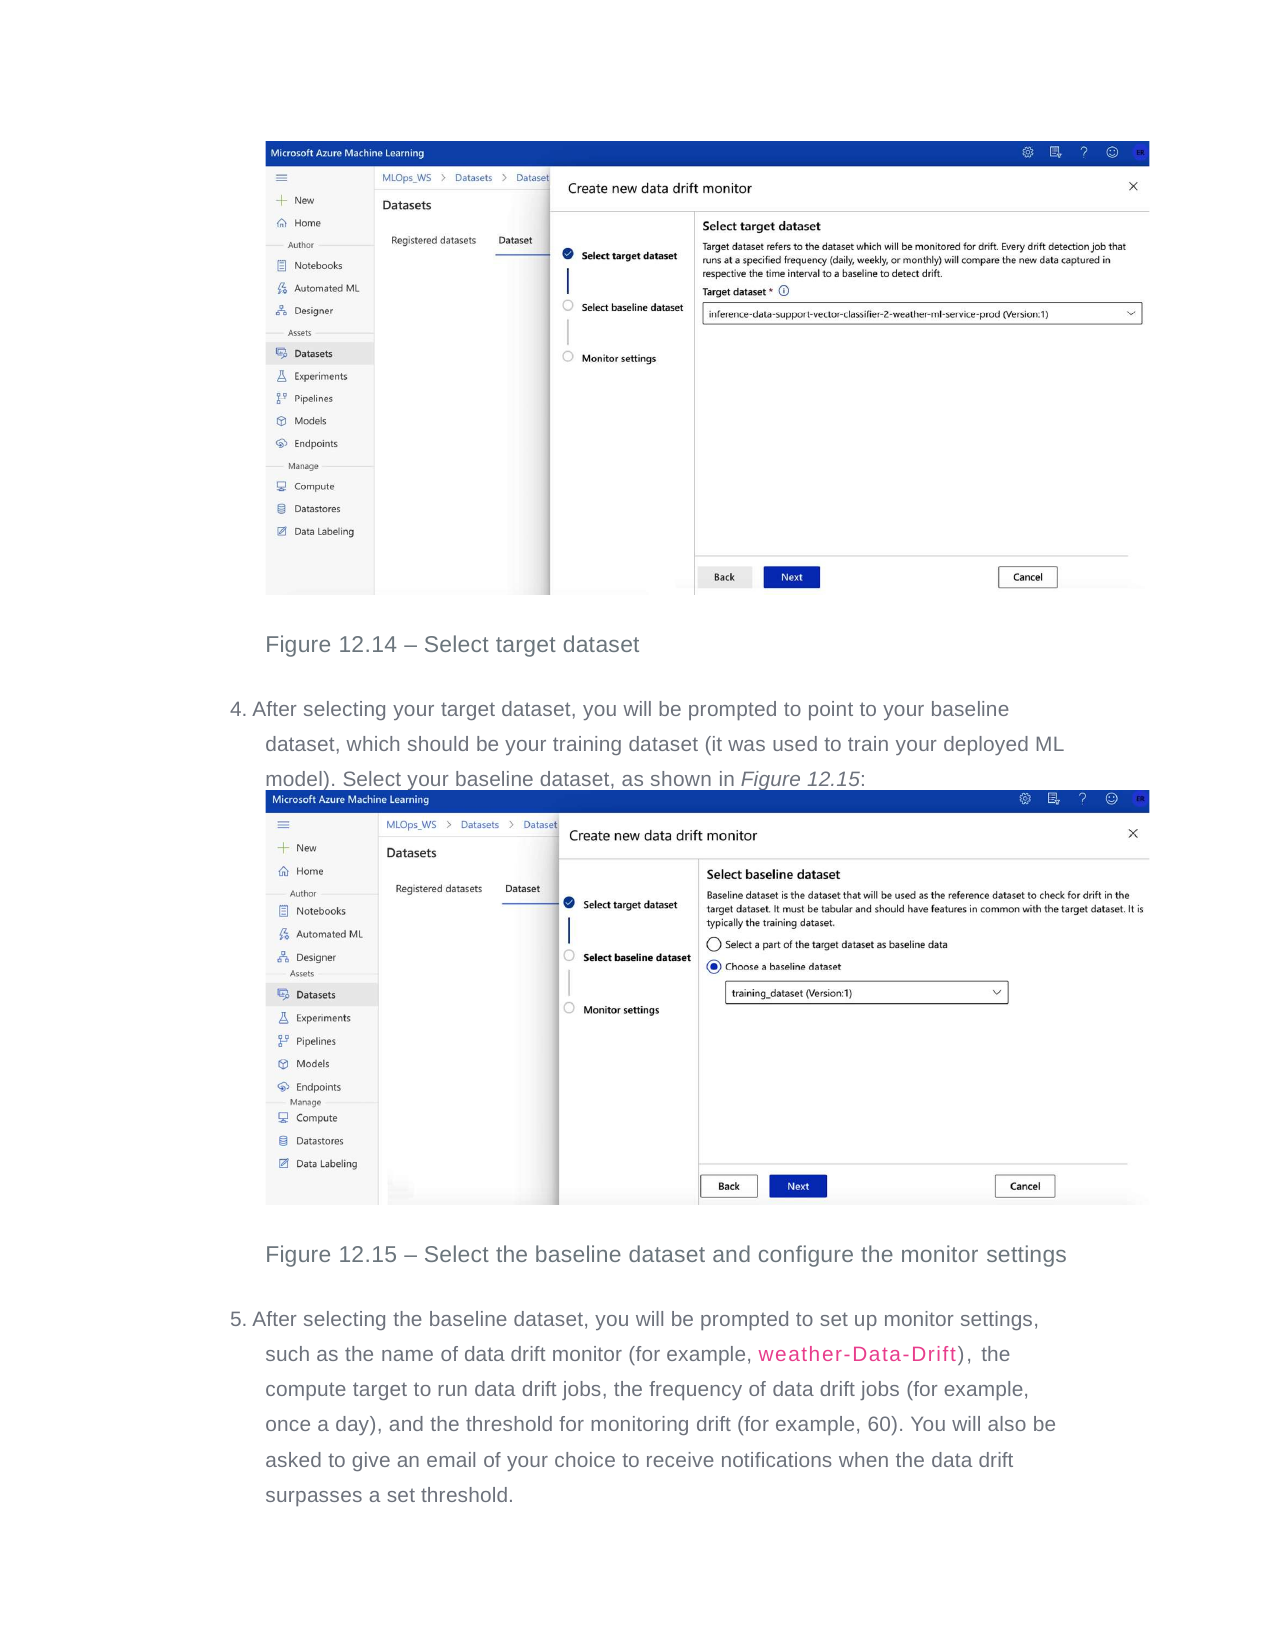

Figure 12.14 – Select target dataset

4. After selecting your target dataset, you will be prompted to point to your baseline  dataset, which should be your training dataset (it was used to train your deployed ML  model). Select your baseline dataset, as shown in Figure 12.15:

Figure 12.15 – Select the baseline dataset and configure the monitor settings

5. After selecting the baseline dataset, you will be prompted to set up monitor settings,  such as the name of data drift monitor (for example, weather-Data-Drift), the  compute target to run data drift jobs, the frequency of data drift jobs (for example,  once a day), and the threshold for monitoring drift (for example, 60). You will also be  asked to give an email of your choice to receive notifications when the data drift  surpasses a set threshold.